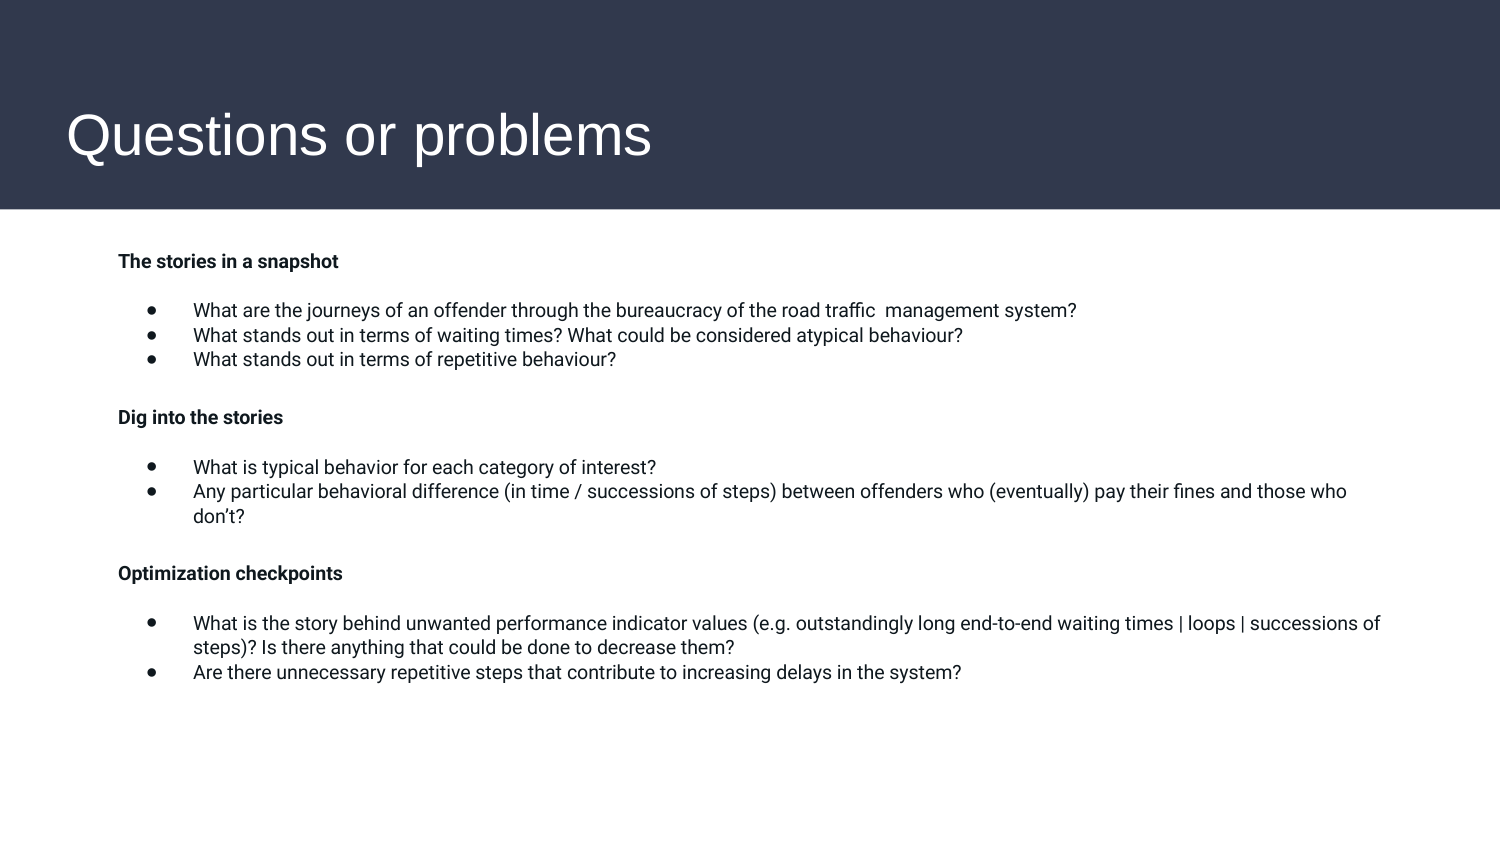

# Questions or problems
The stories in a snapshot
What are the journeys of an offender through the bureaucracy of the road traffic  management system?
What stands out in terms of waiting times? What could be considered atypical behaviour?
What stands out in terms of repetitive behaviour?
Dig into the stories
What is typical behavior for each category of interest?
Any particular behavioral difference (in time / successions of steps) between offenders who (eventually) pay their fines and those who don’t?
Optimization checkpoints
What is the story behind unwanted performance indicator values (e.g. outstandingly long end-to-end waiting times | loops | successions of steps)? Is there anything that could be done to decrease them?
Are there unnecessary repetitive steps that contribute to increasing delays in the system?